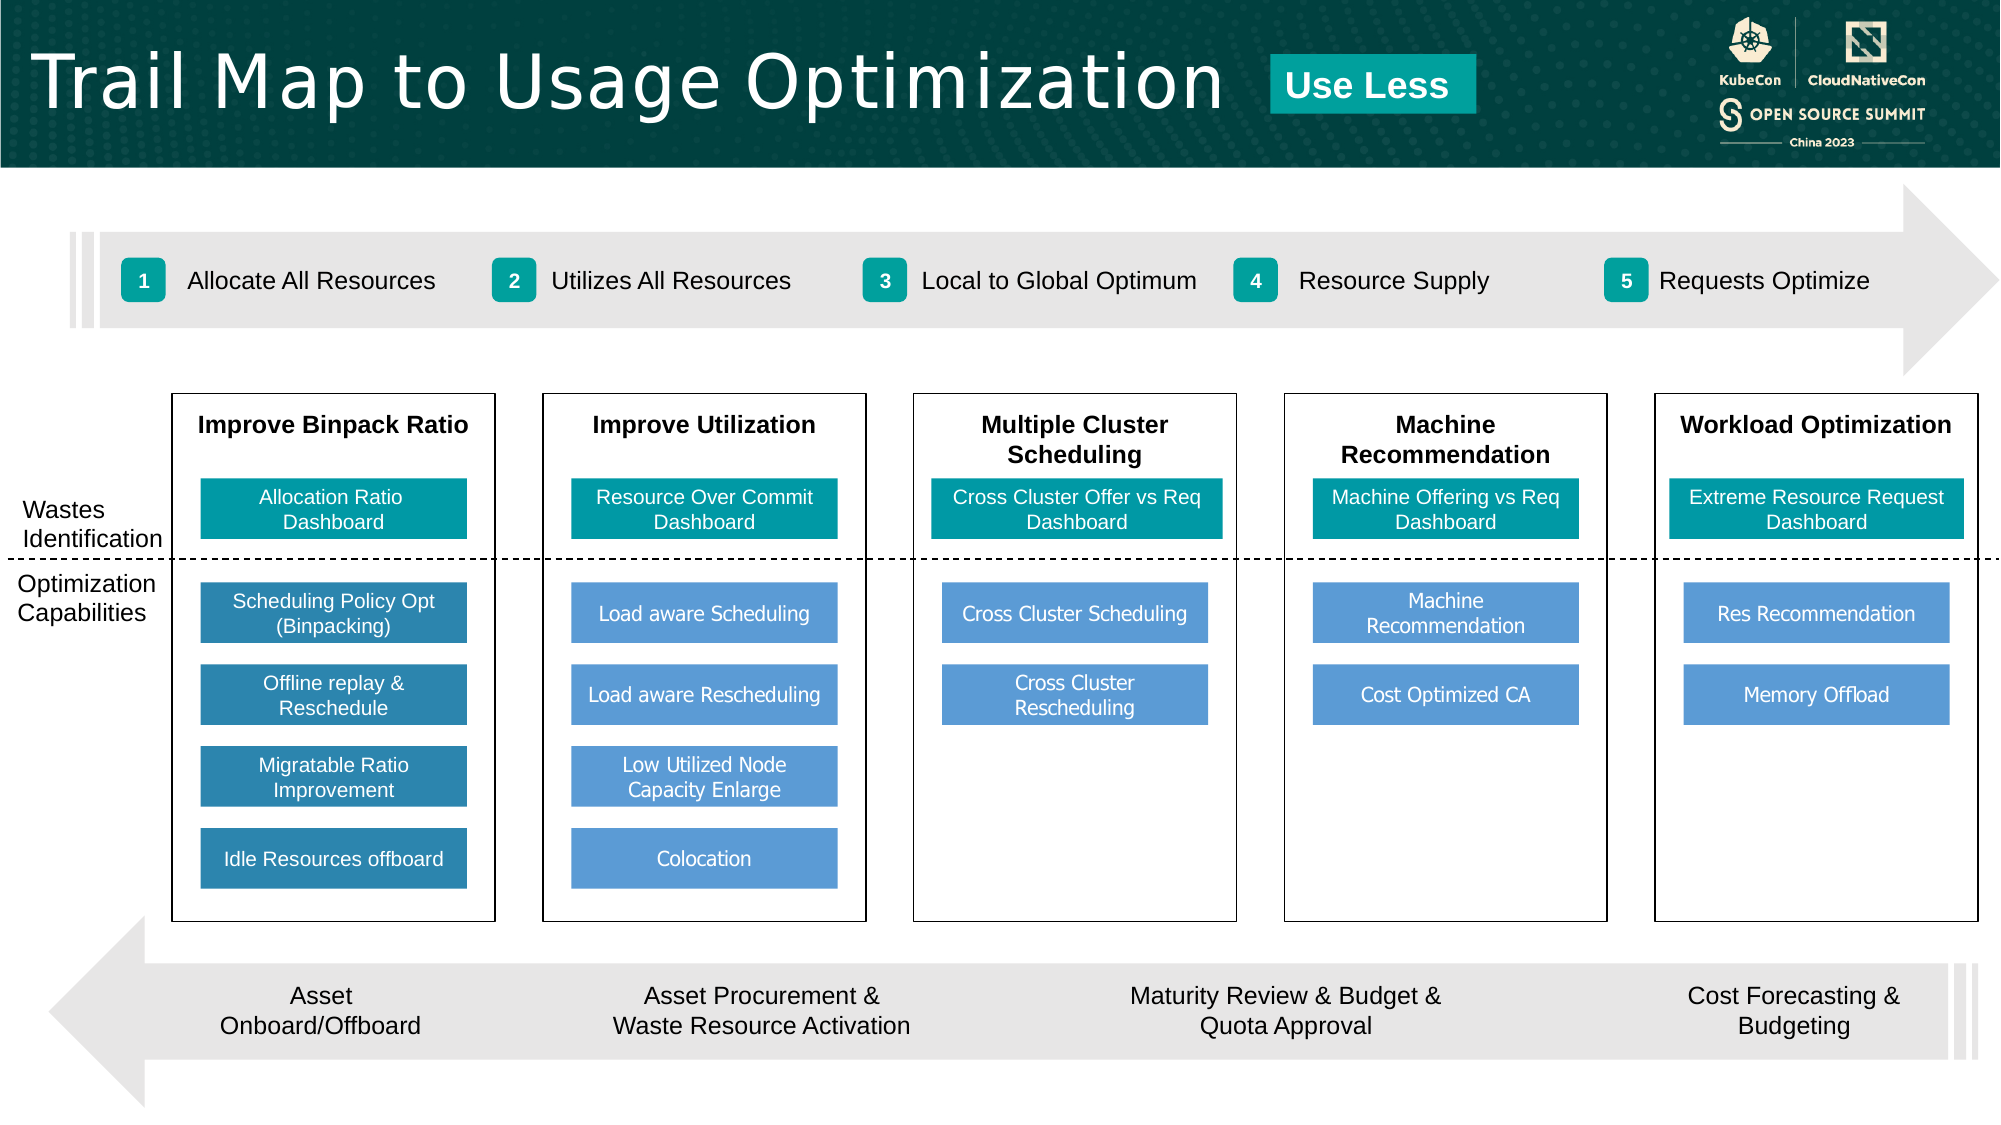

# Trail Map to Usage Optimization
Use Less

Allocate All Resources
Utilizes All Resources
Local to Global Optimum
Resource Supply
Requests Optimize
1
2
3
4
5
Improve Binpack Ratio
Improve Utilization
Multiple Cluster Scheduling
Machine Recommendation
Workload Optimization
Wastes Identification
Allocation Ratio
Dashboard
Resource Over Commit Dashboard
Cross Cluster Offer vs Req
Dashboard
Machine Offering vs Req
Dashboard
Extreme Resource Request
Dashboard
Optimization Capabilities
Scheduling Policy Opt (Binpacking)
Load aware Scheduling
Cross Cluster Scheduling
Machine Recommendation
Res Recommendation
Offline replay & Reschedule
Load aware Rescheduling
Cross Cluster Rescheduling
Cost Optimized CA
Memory Offload
Migratable Ratio Improvement
Low Utilized Node Capacity Enlarge
Idle Resources offboard
Colocation

Asset Procurement &
Waste Resource Activation
Asset Onboard/Offboard
Maturity Review & Budget & Quota Approval
Cost Forecasting & Budgeting